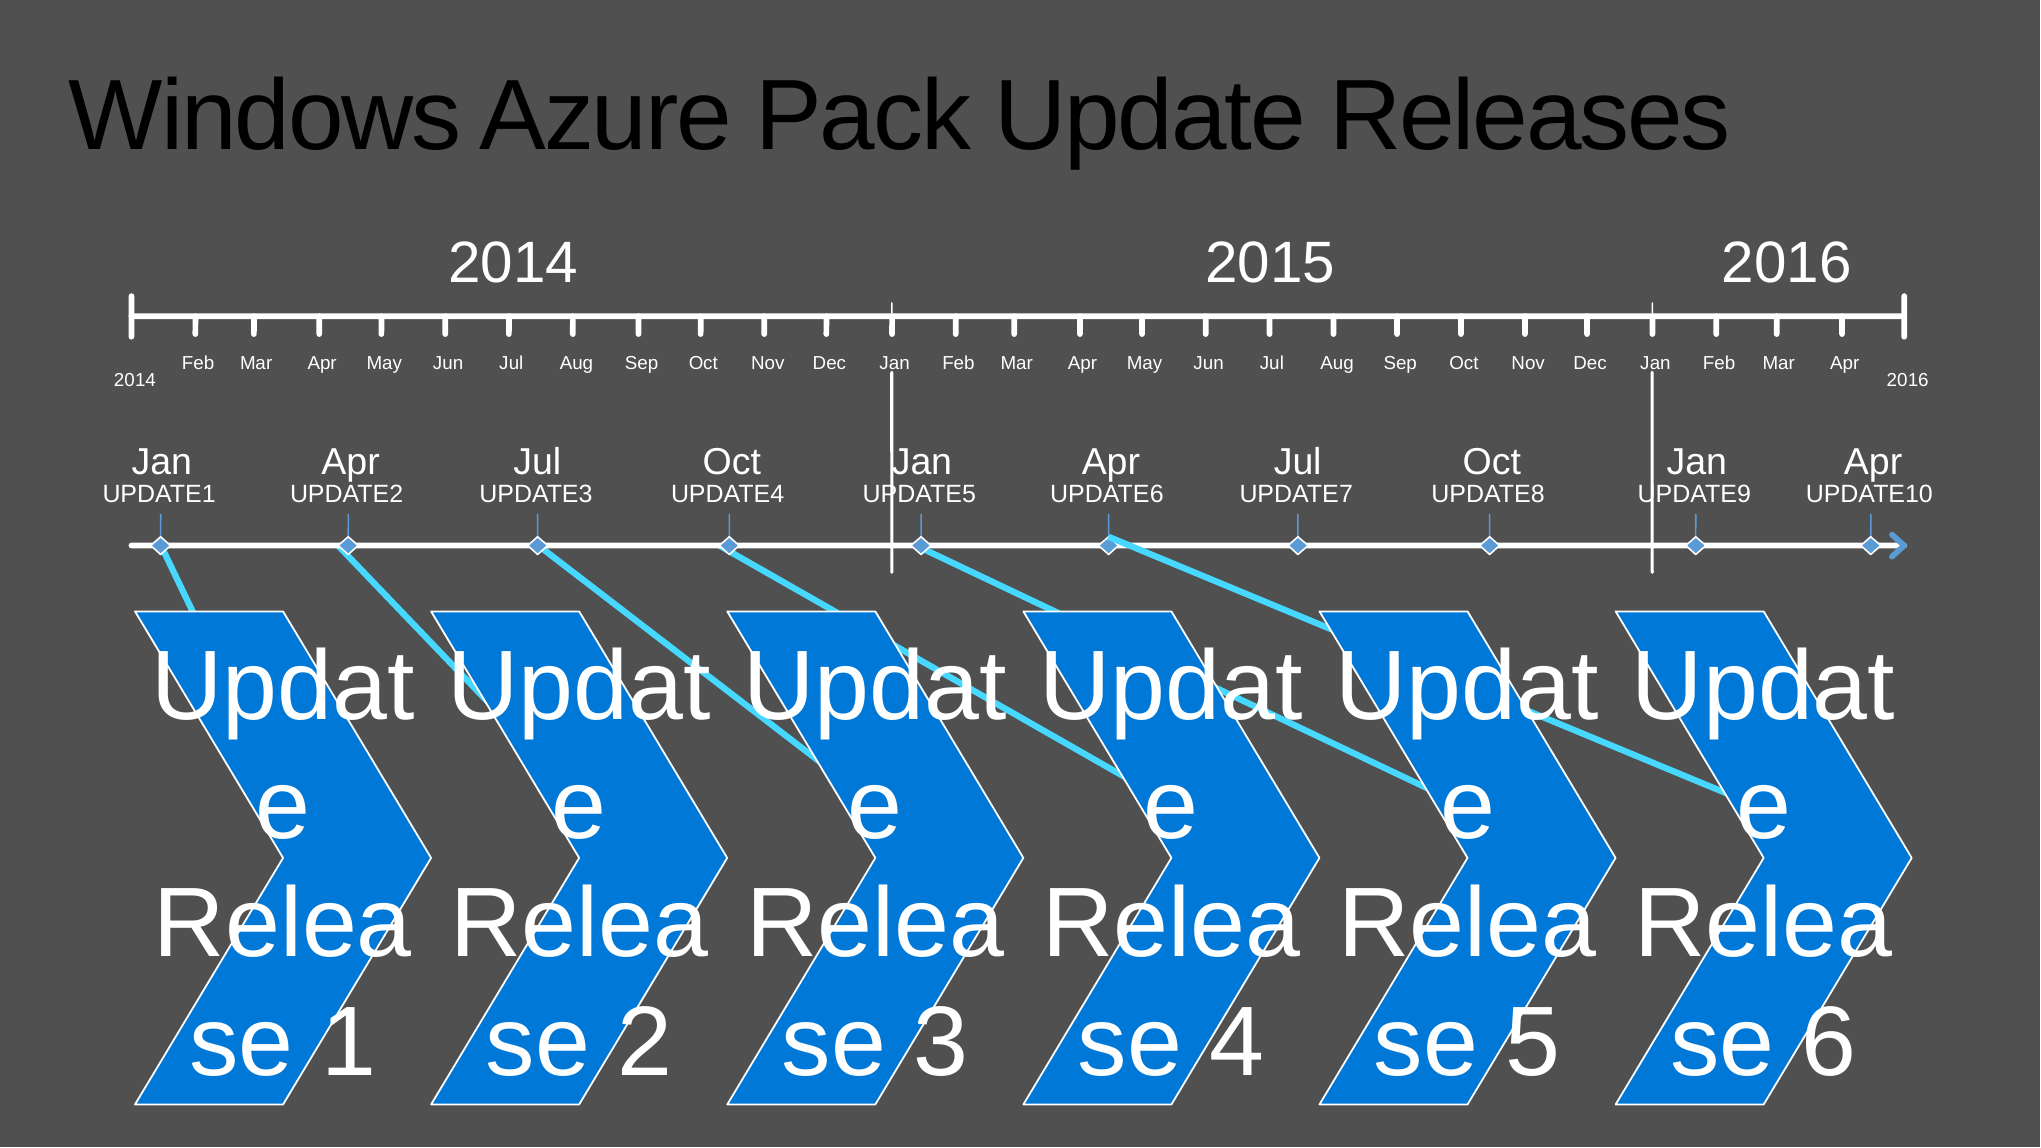

# Windows Azure Pack Update Releases
2014
2015
2016

Feb
Mar
Apr
May
Jun
Jul
Aug
Sep
Oct
Nov
Dec
Jan
Feb
Mar
Apr
May
Jun
Jul
Aug
Sep
Oct
Nov
Dec
Jan
Feb
Mar
Apr
2014
2016

Jan
Apr
Jul
Oct
Jan
Apr
Jul
Oct
Jan
Apr
UPDATE
1
UPDATE
2
UPDATE
3
UPDATE
4
UPDATE
5
UPDATE
6
UPDATE
7
UPDATE
8
UPDATE
9
UPDATE
10